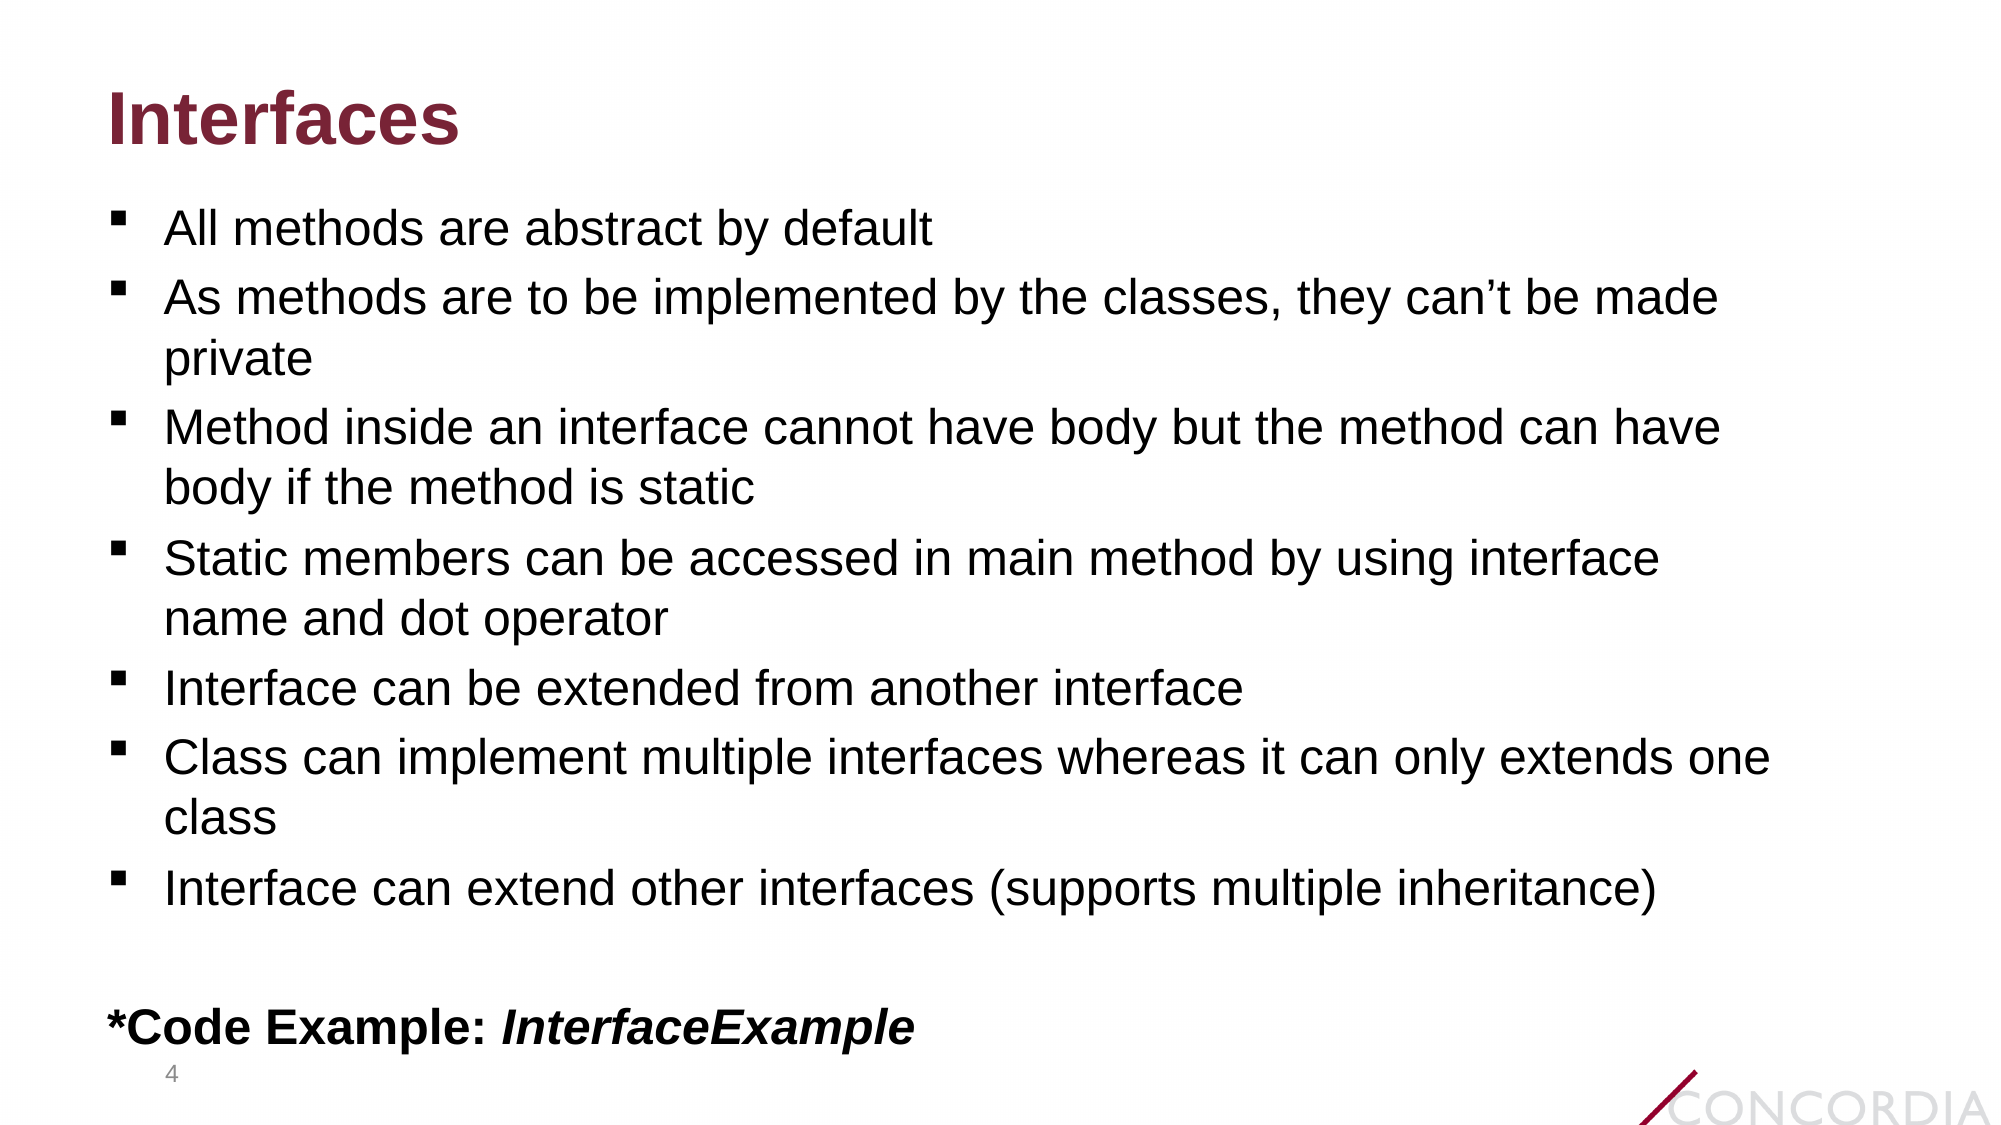

# Interfaces
All methods are abstract by default
As methods are to be implemented by the classes, they can’t be made private
Method inside an interface cannot have body but the method can have body if the method is static
Static members can be accessed in main method by using interface name and dot operator
Interface can be extended from another interface
Class can implement multiple interfaces whereas it can only extends one class
Interface can extend other interfaces (supports multiple inheritance)

*Code Example: InterfaceExample

4